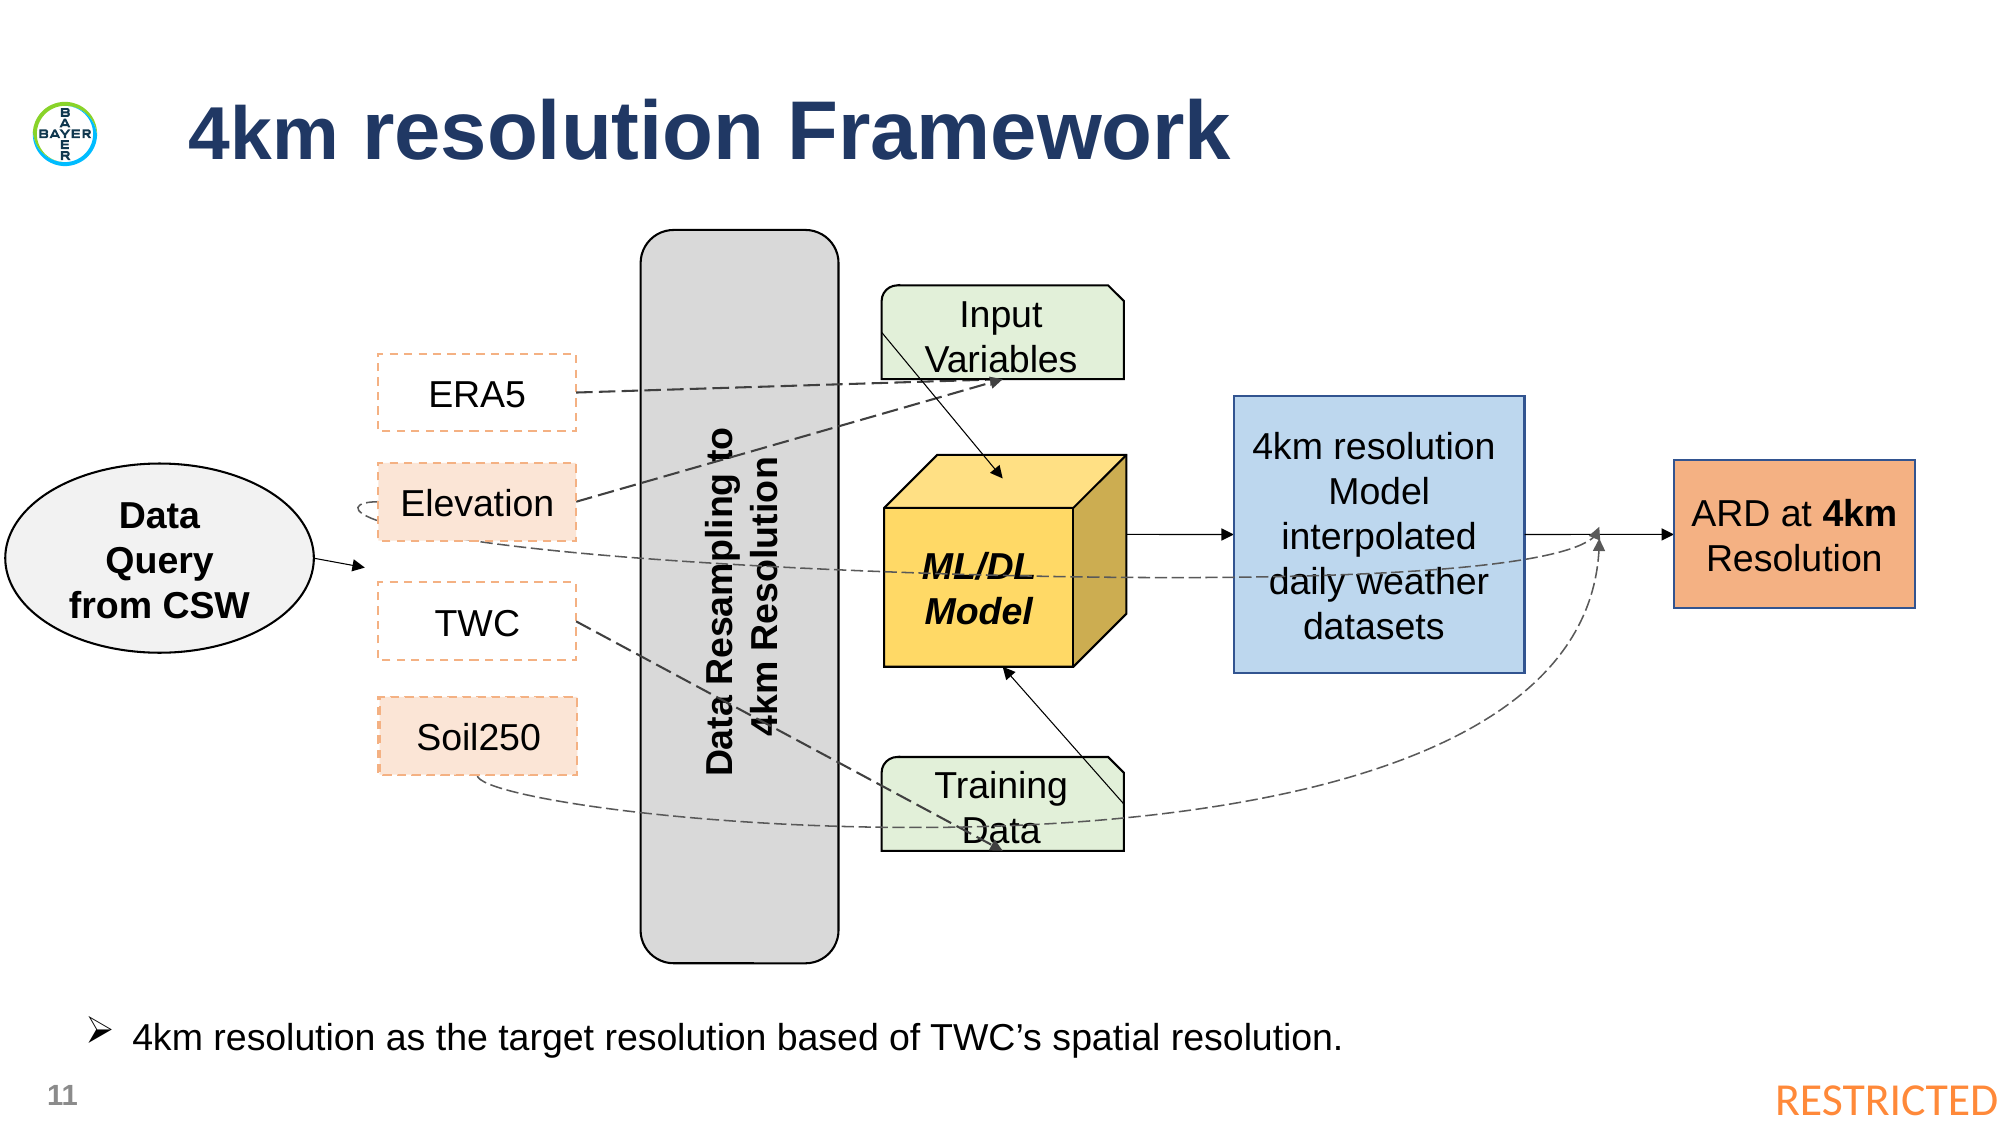

4km resolution Framework
Input Variables
ERA5
4km resolution
Model interpolated daily weather datasets
ML/DL Model
ARD at 4km Resolution
Elevation
Elevation
Data Query from CSW
Data Resampling to
4km Resolution
TWC
Soil250
Soil250
Training Data
4km resolution as the target resolution based of TWC’s spatial resolution.
11